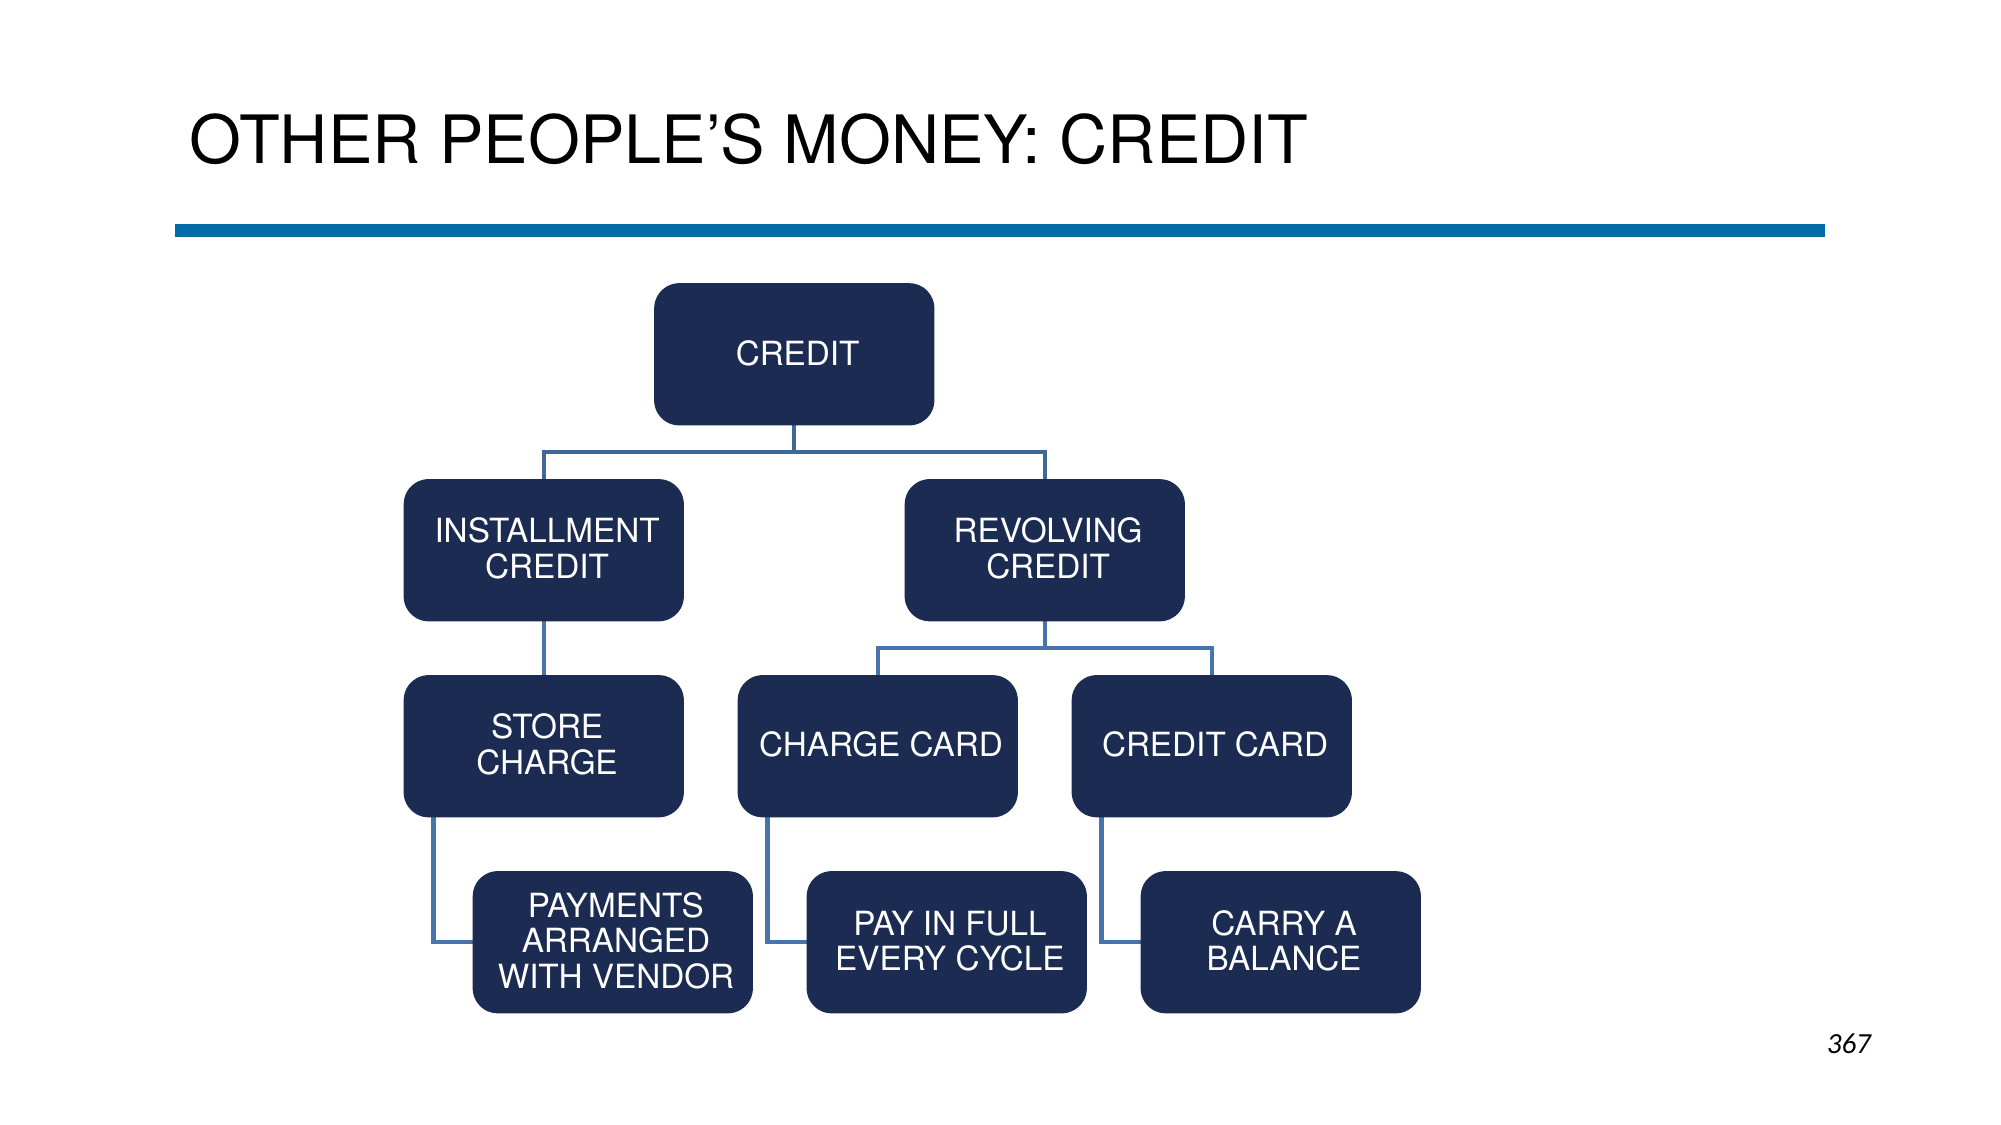

# Other People’s Money: Credit

Credit
Installment Credit
Store Charge
Payments arranged with vendor
Revolving Credit
Charge Card
Pay in full every cycle
Credit Card
Carry a balance